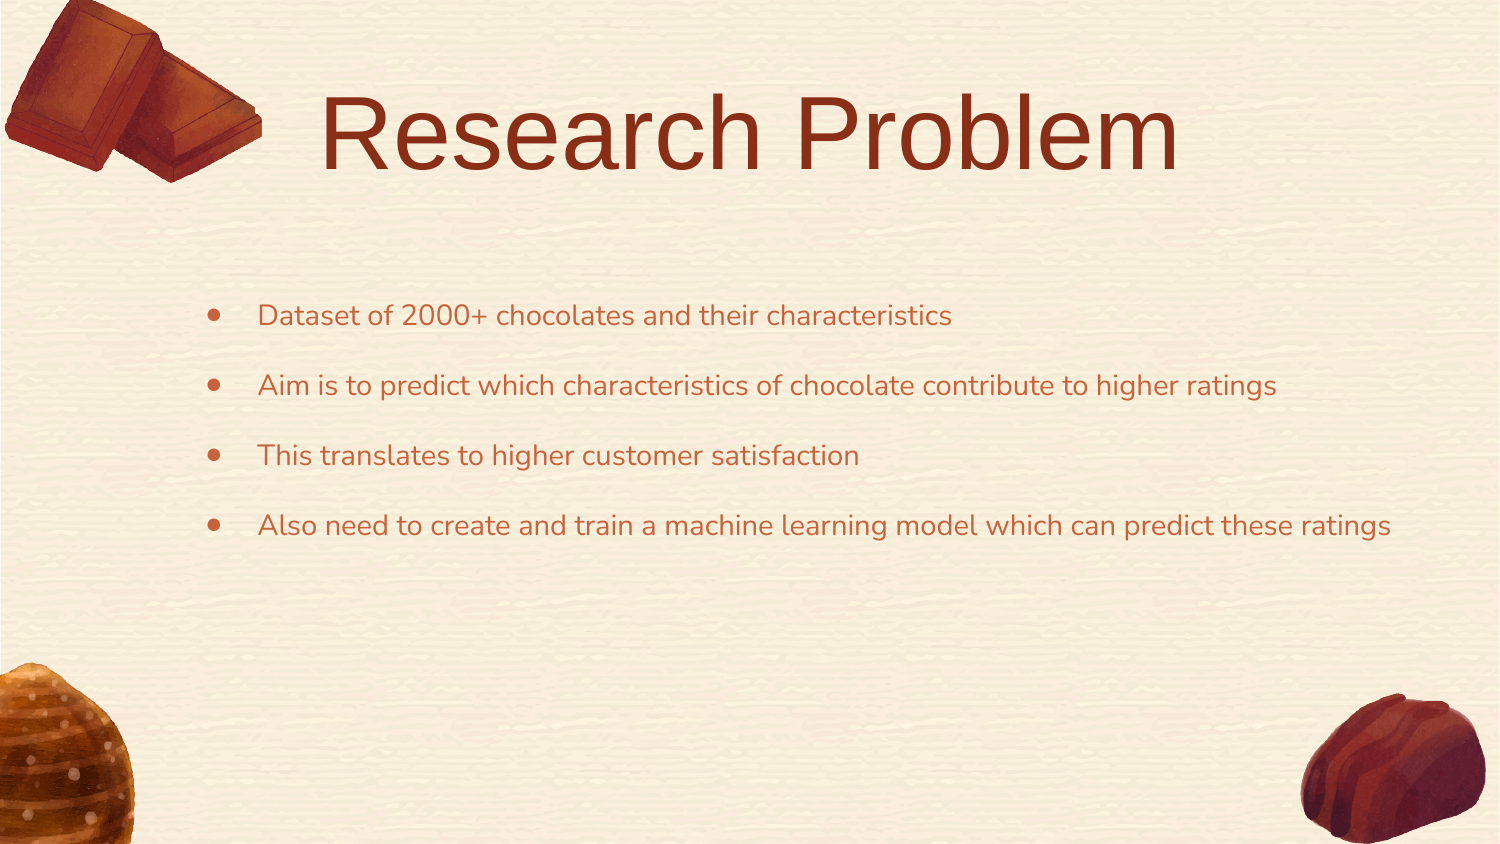

# Research Problem
Dataset of 2000+ chocolates and their characteristics
Aim is to predict which characteristics of chocolate contribute to higher ratings
This translates to higher customer satisfaction
Also need to create and train a machine learning model which can predict these ratings